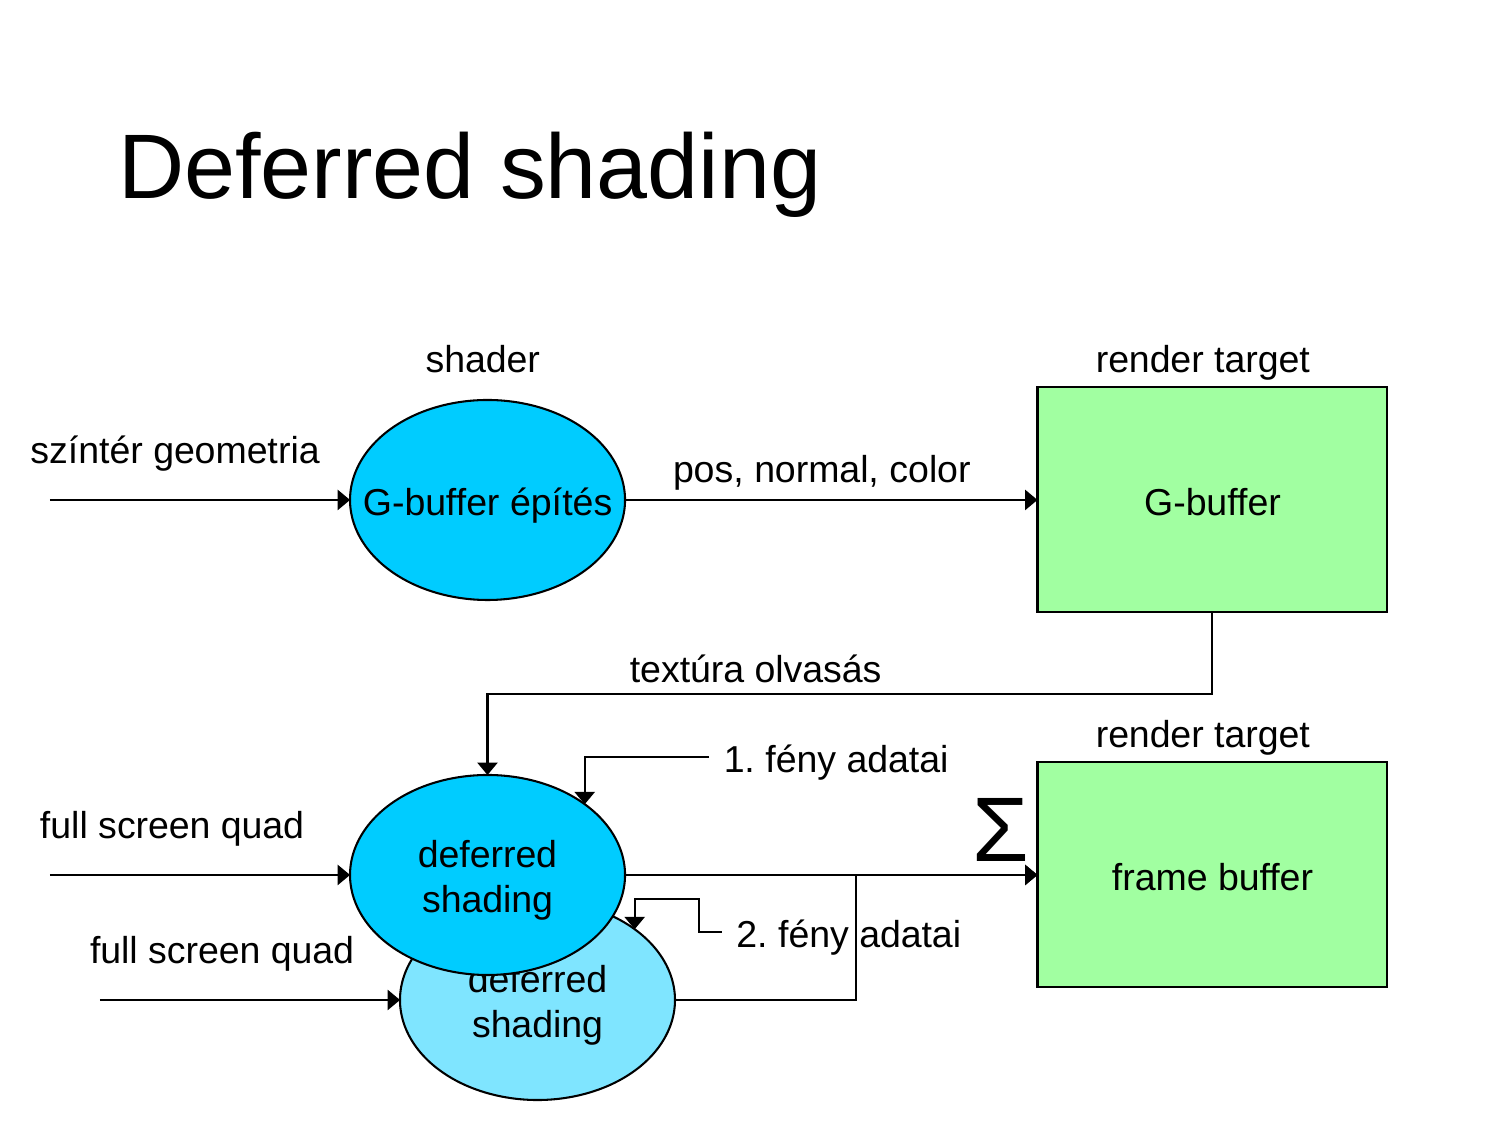

# Deferred shading
shader
render target
G-buffer
G-buffer építés
színtér geometria
pos, normal, color
textúra olvasás
render target
1. fény adatai
Σ
frame buffer
deferred
shading
full screen quad
deferred
shading
2. fény adatai
full screen quad